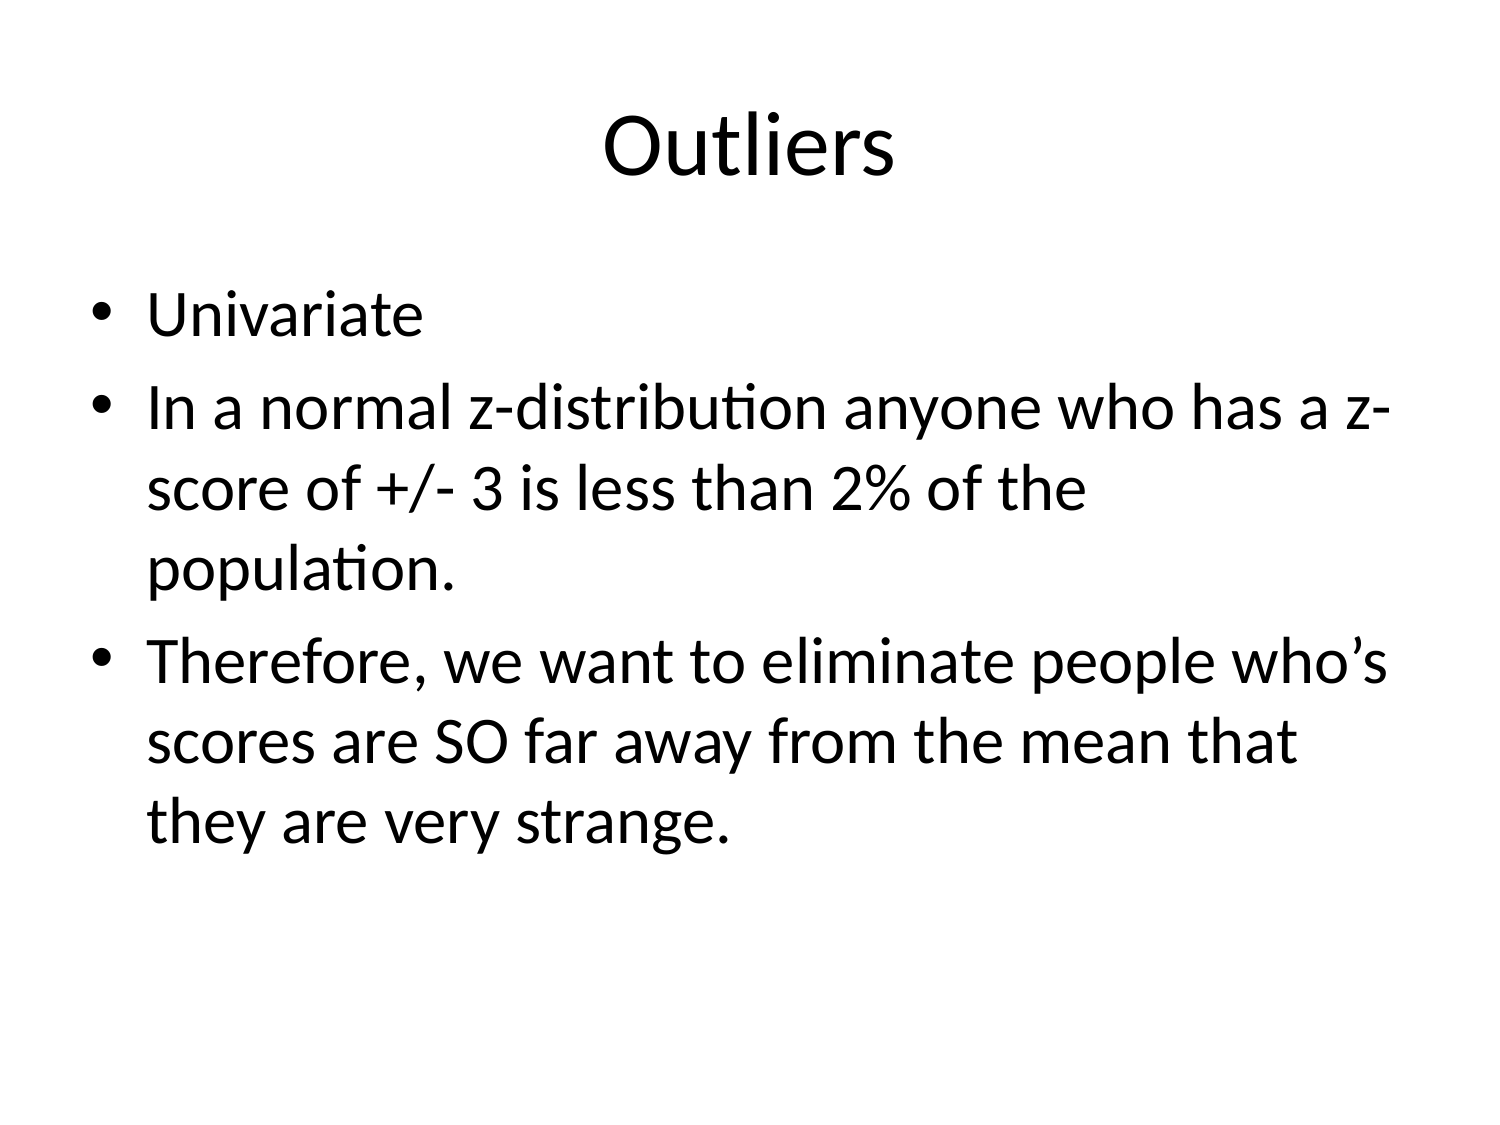

# Outliers
Univariate
In a normal z-distribution anyone who has a z-score of +/- 3 is less than 2% of the population.
Therefore, we want to eliminate people who’s scores are SO far away from the mean that they are very strange.